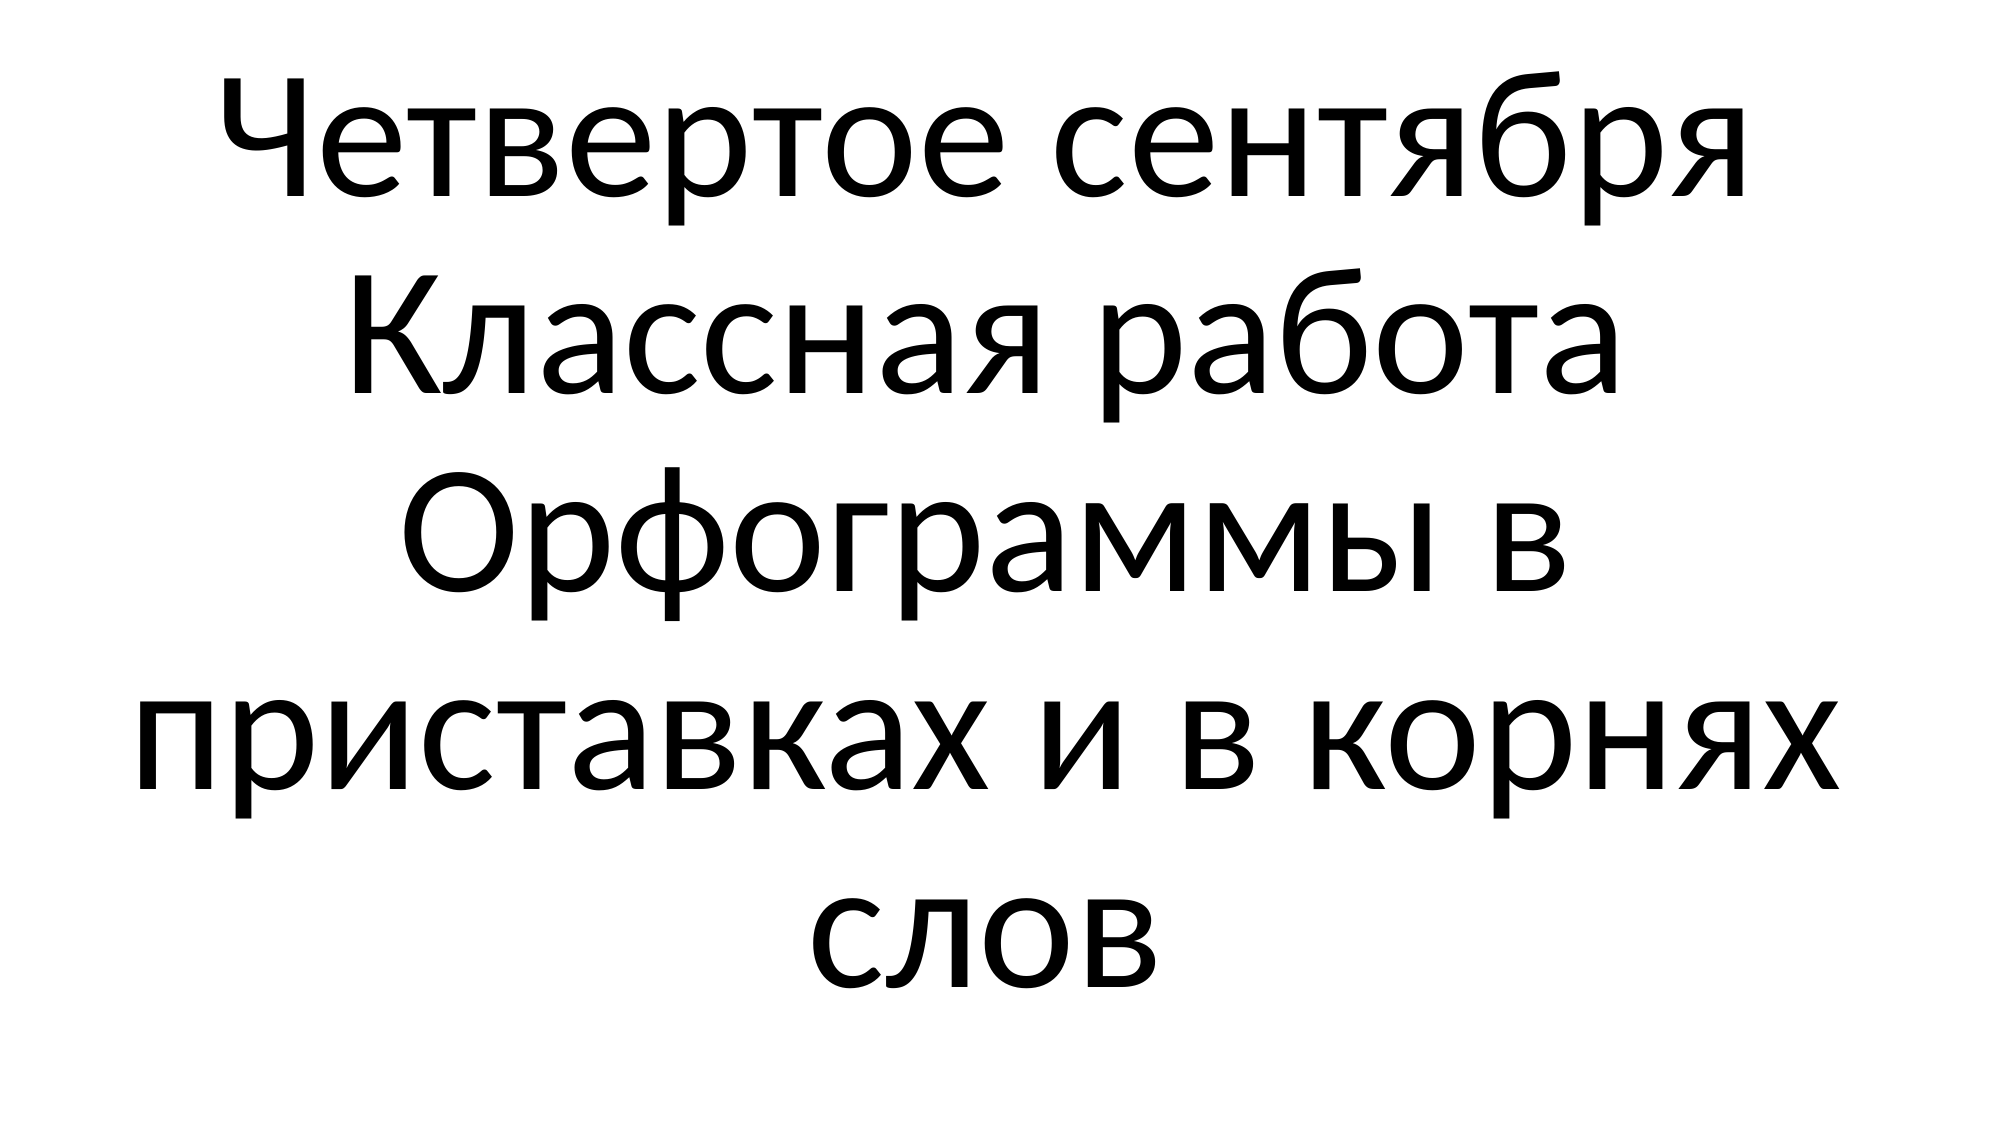

# Четвертое сентября Классная работа Орфограммы в приставках и в корнях слов